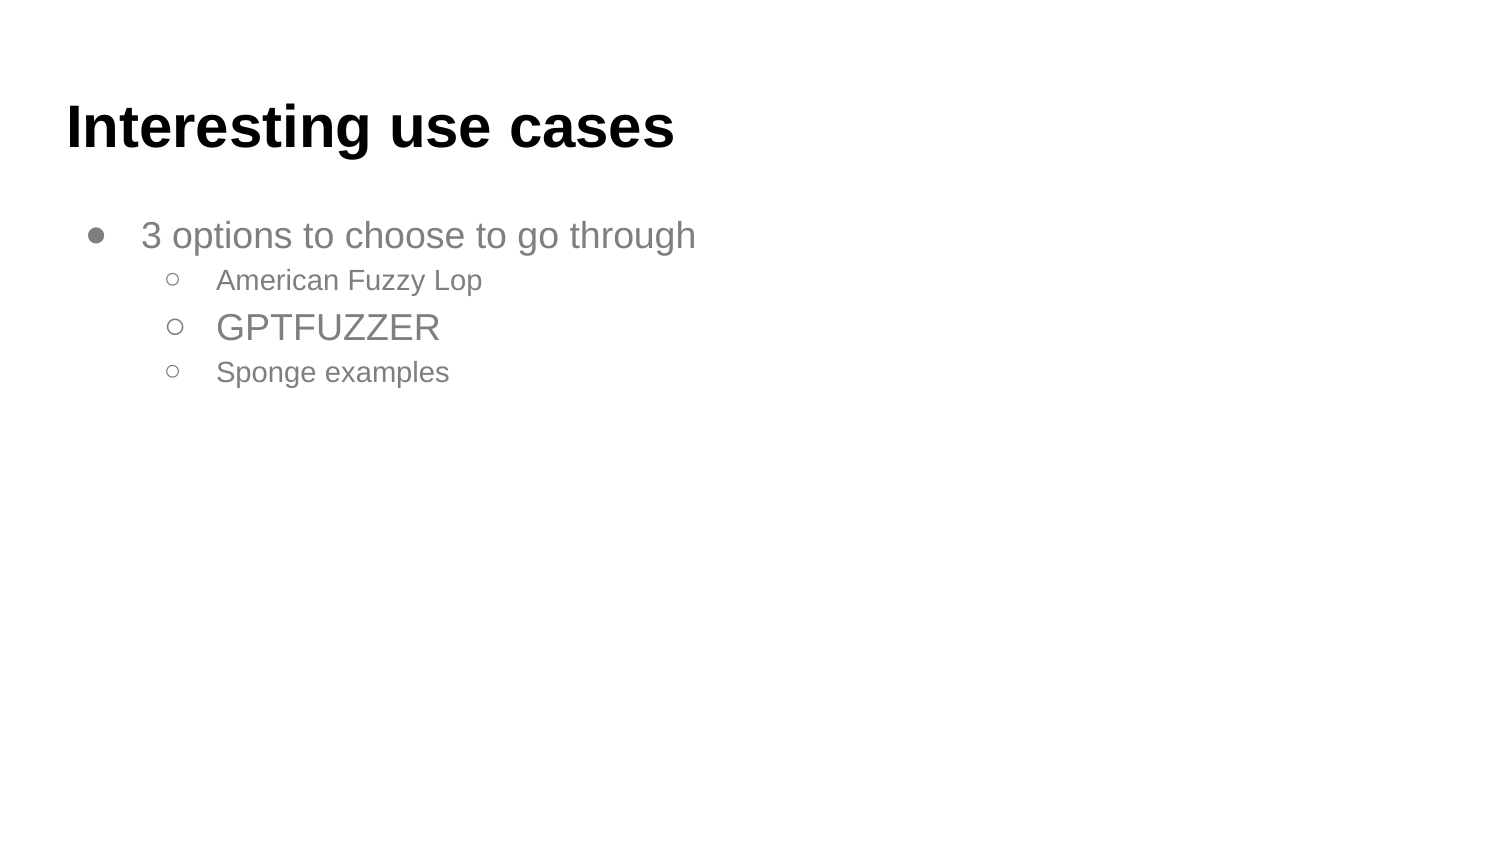

# Interesting use cases
3 options to choose to go through
American Fuzzy Lop
GPTFUZZER
Sponge examples